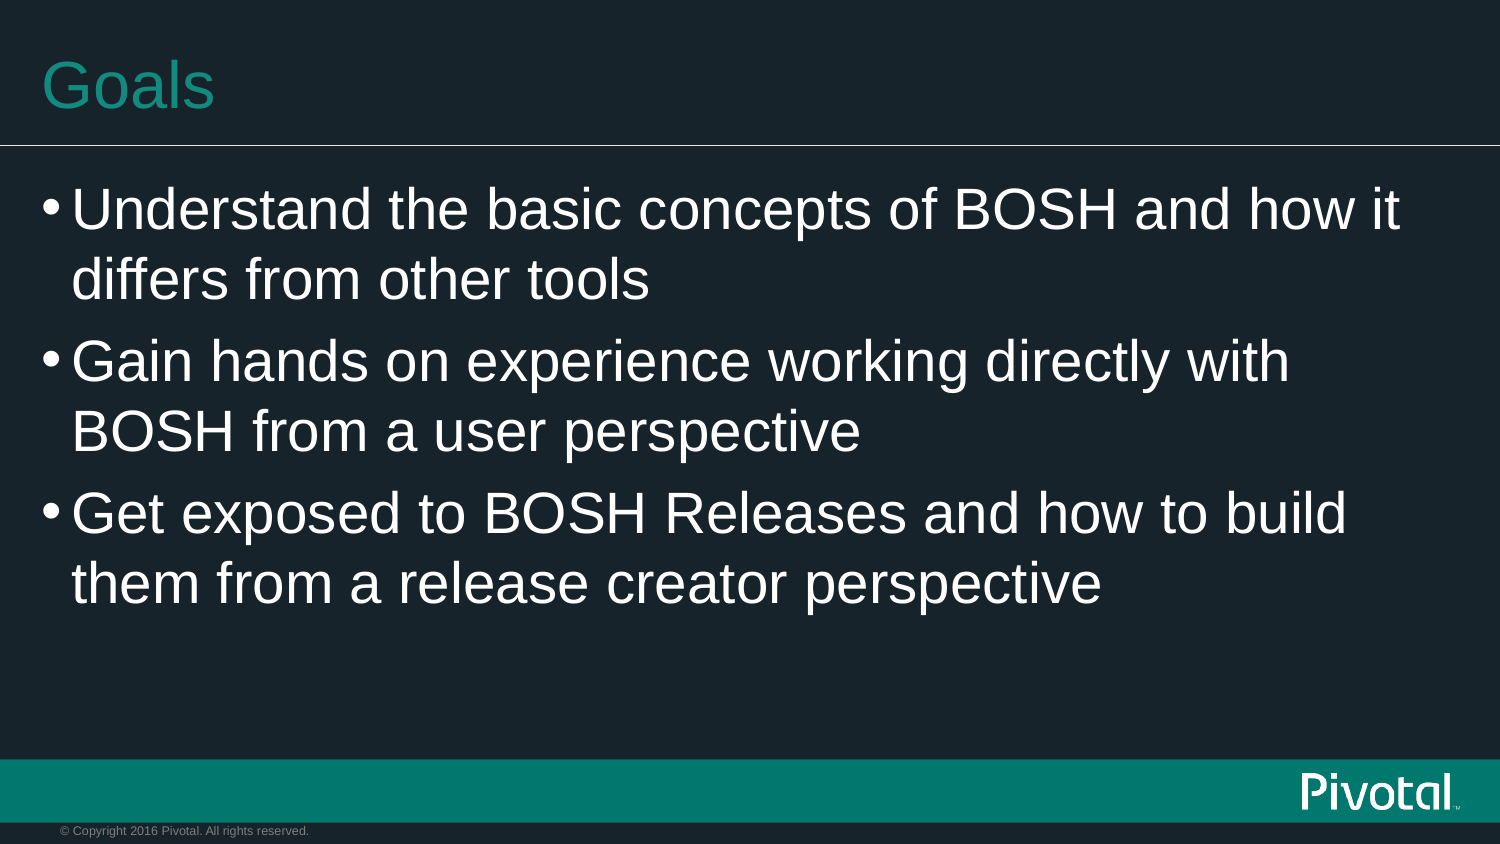

# Goals
Understand the basic concepts of BOSH and how it differs from other tools
Gain hands on experience working directly with BOSH from a user perspective
Get exposed to BOSH Releases and how to build them from a release creator perspective